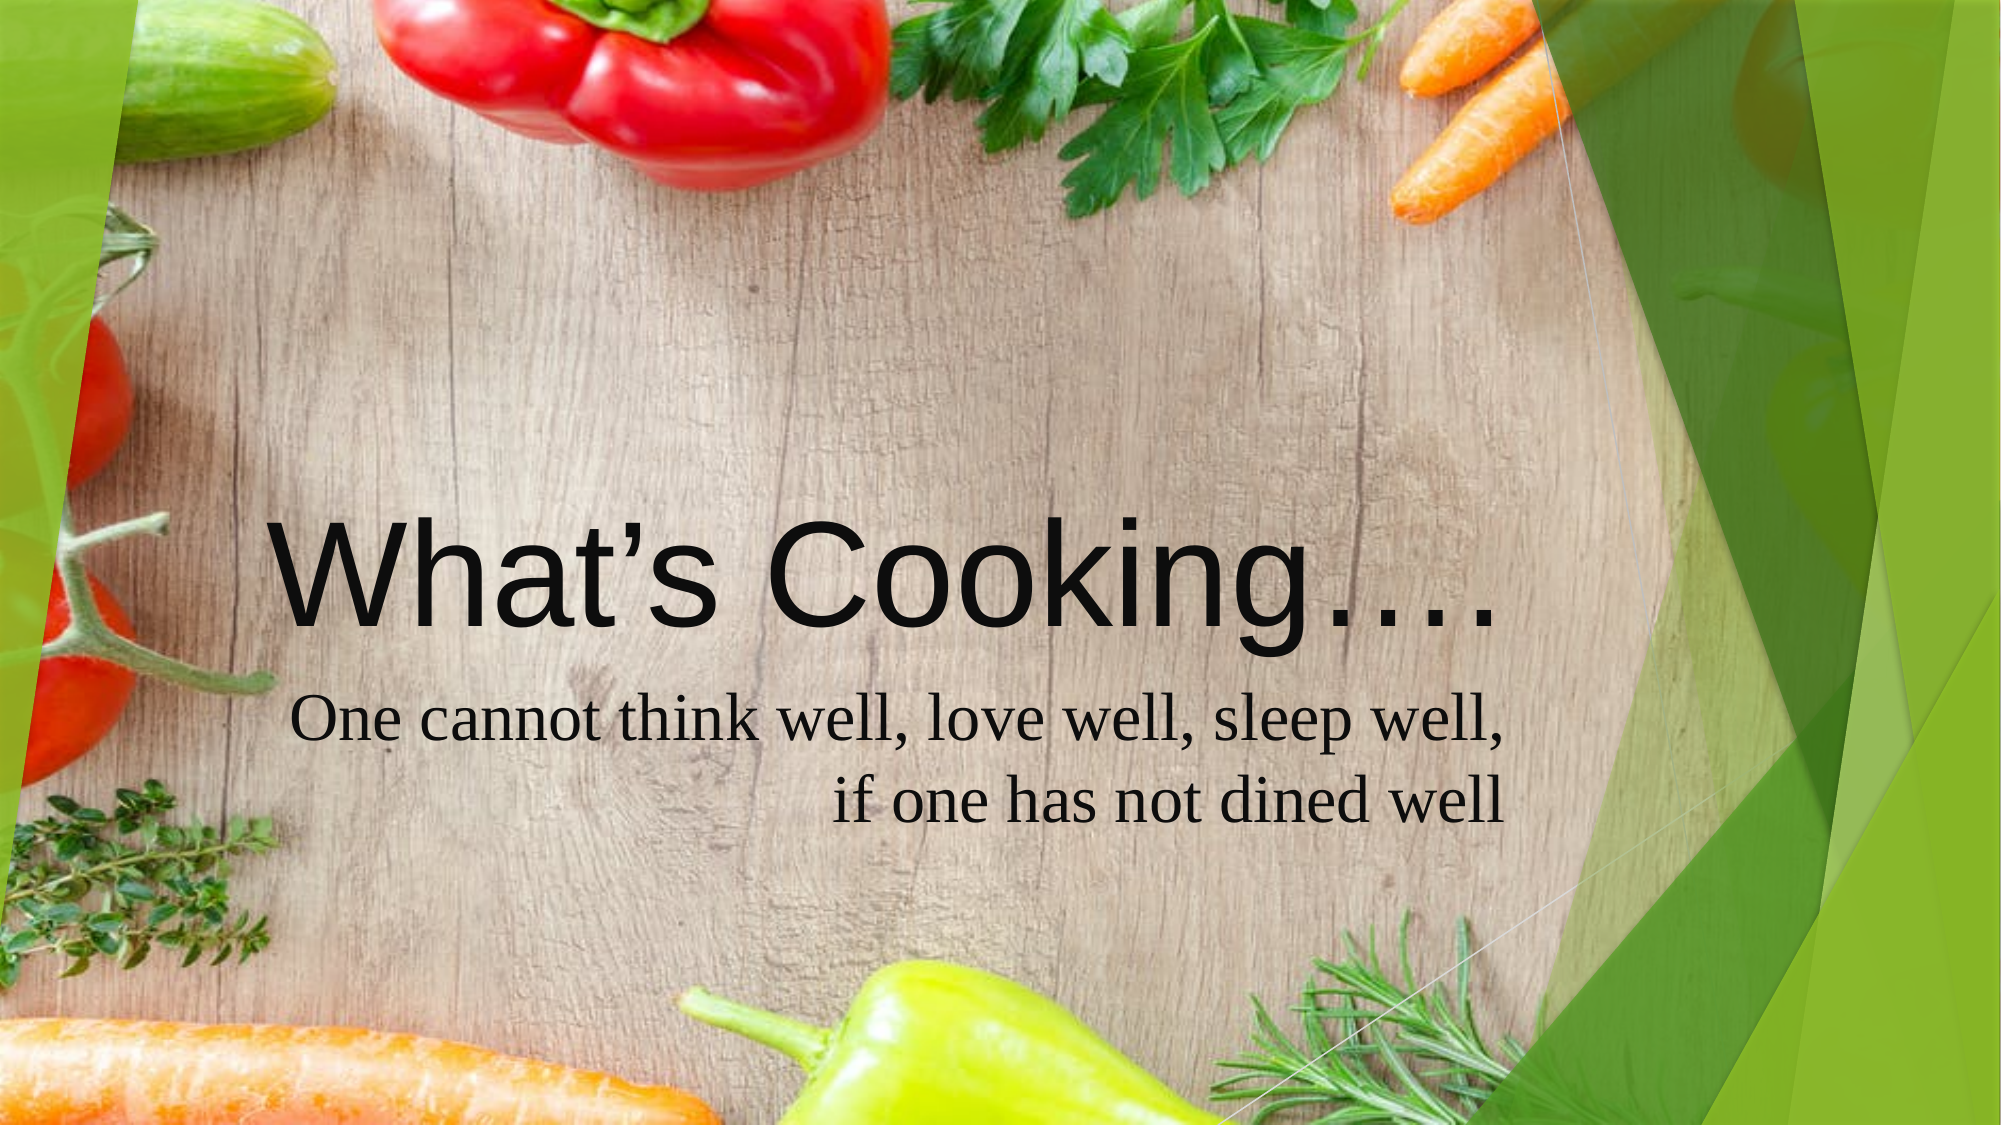

# What’s Cooking….
One cannot think well, love well, sleep well, if one has not dined well